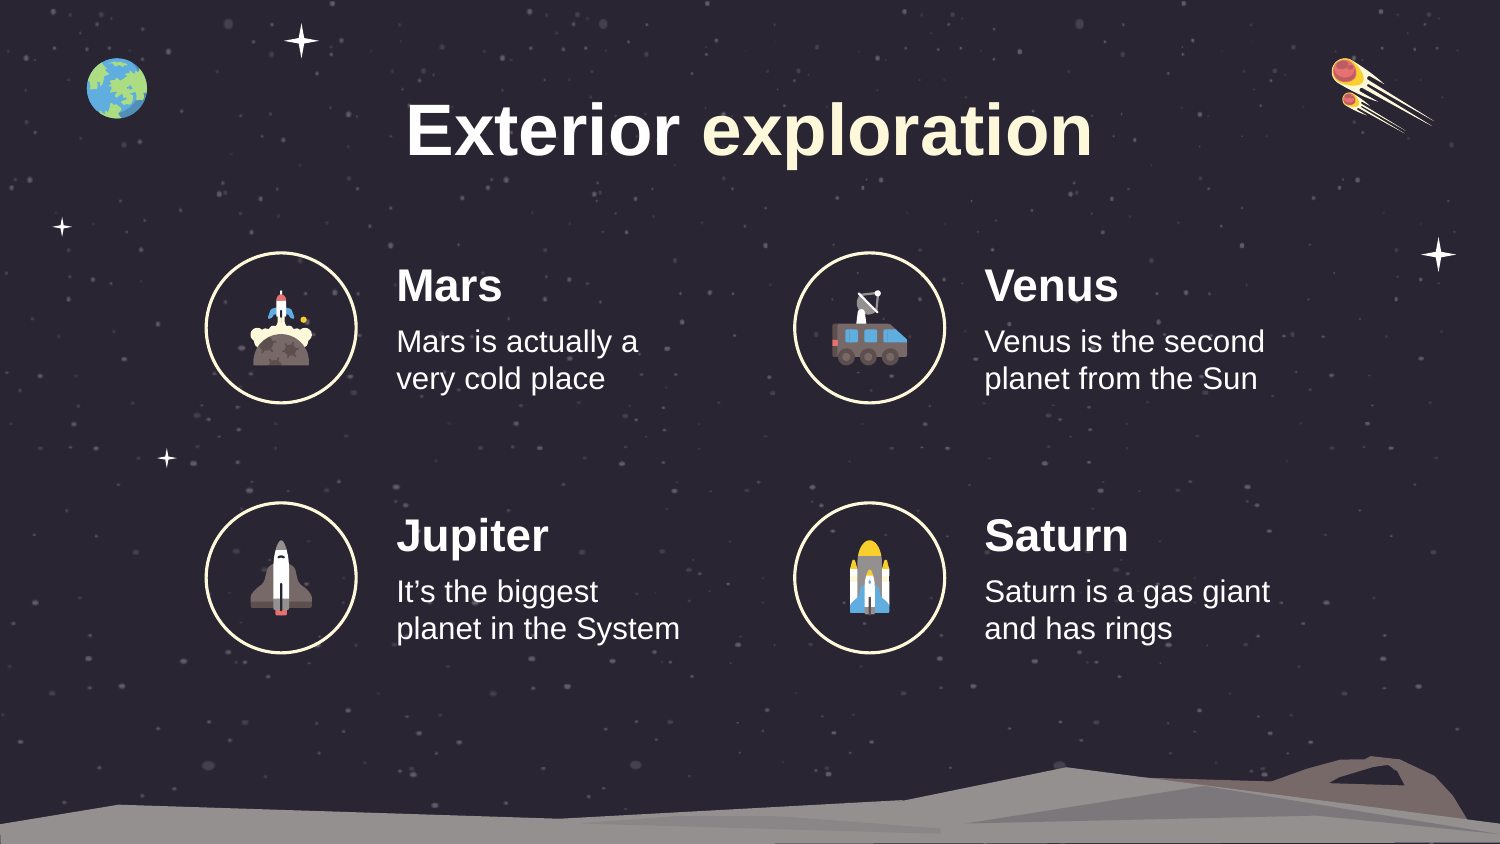

Exterior exploration

# Mars
Venus

Mars is actually a very cold place
Venus is the second planet from the Sun

Jupiter
Saturn

It’s the biggest planet in the System
Saturn is a gas giant and has rings